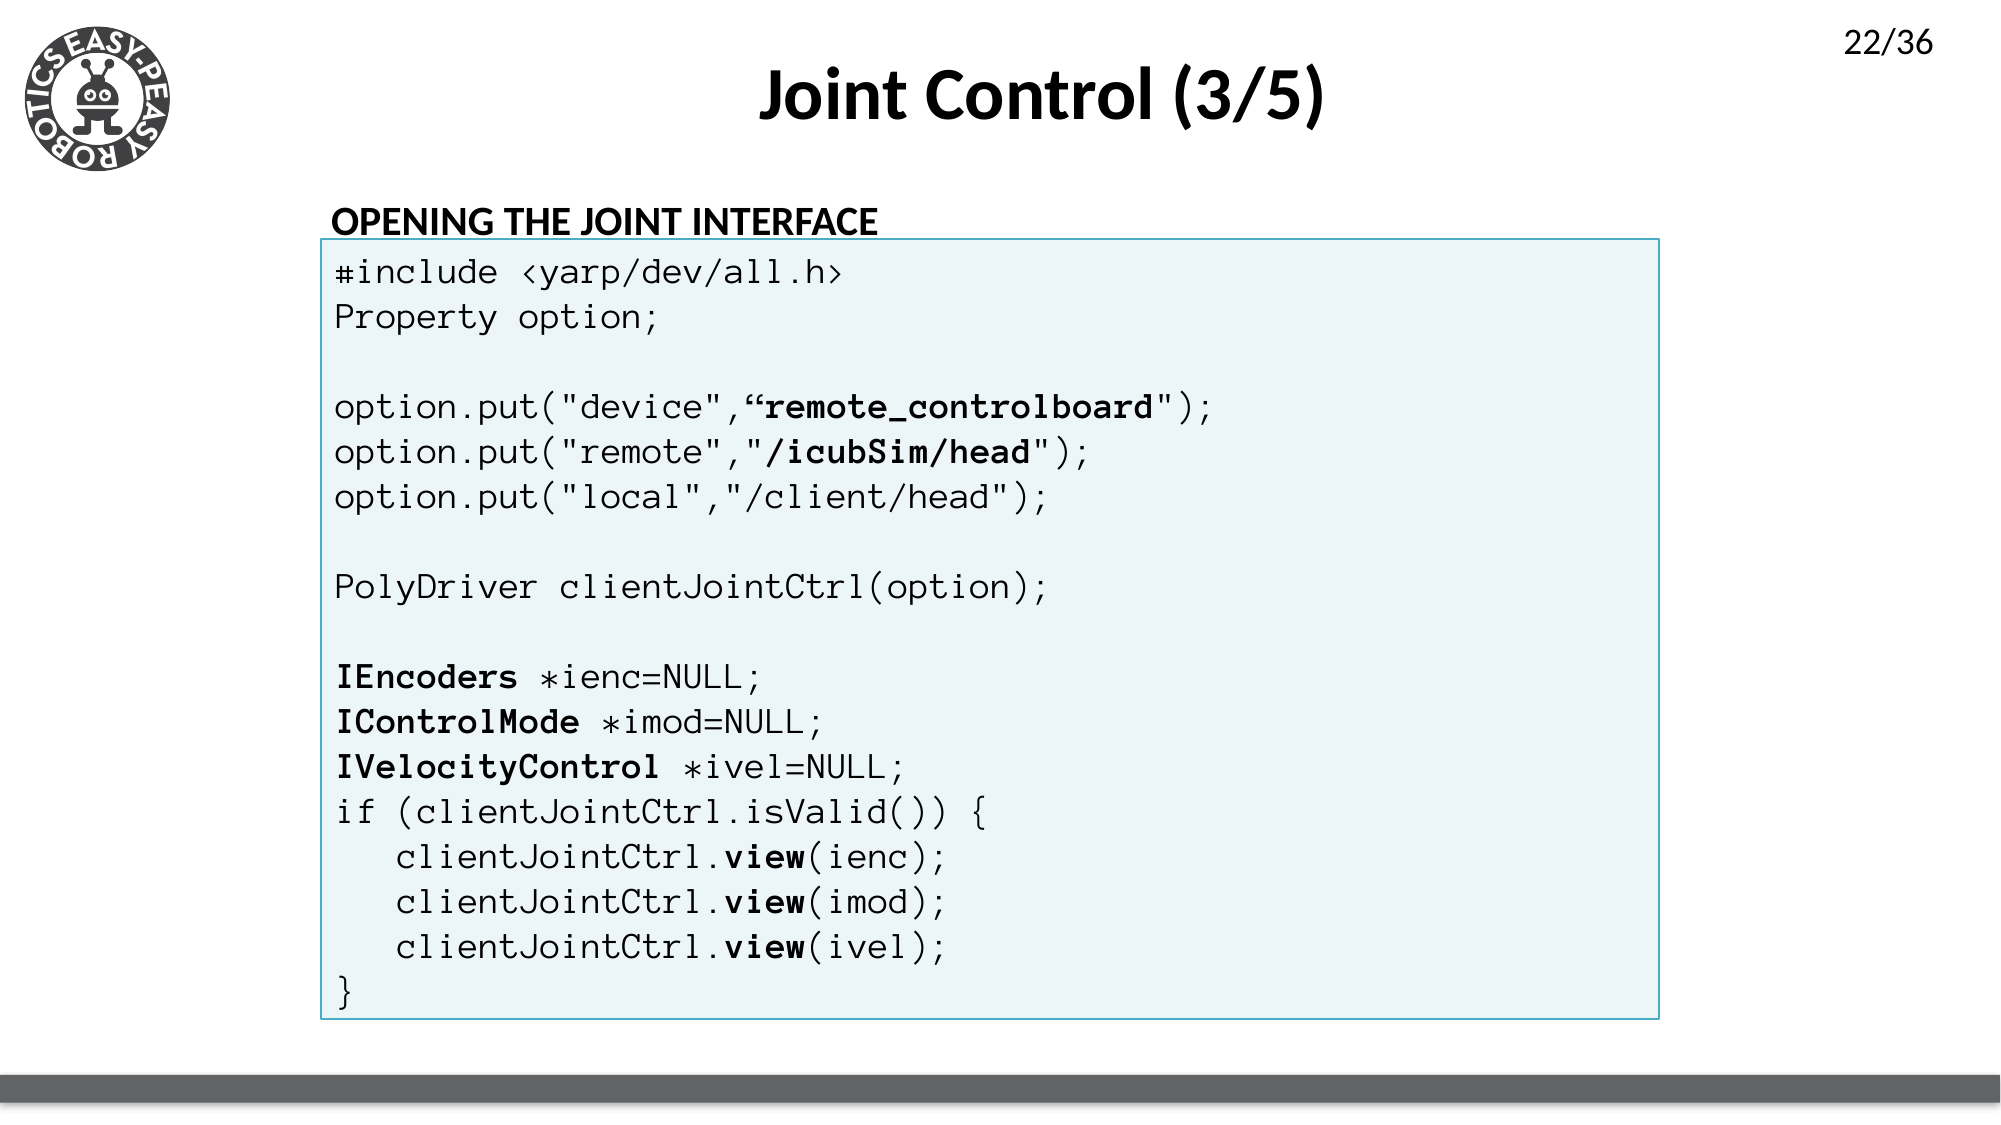

Joint Control (3/5)
OPENING THE JOINT INTERFACE
#include <yarp/dev/all.h>
Property option;

option.put("device",“remote_controlboard");
option.put("remote","/icubSim/head");
option.put("local","/client/head");

PolyDriver clientJointCtrl(option);

IEncoders *ienc=NULL;
IControlMode *imod=NULL;
IVelocityControl *ivel=NULL;
if (clientJointCtrl.isValid()) {
   clientJointCtrl.view(ienc);
   clientJointCtrl.view(imod);
   clientJointCtrl.view(ivel);
}